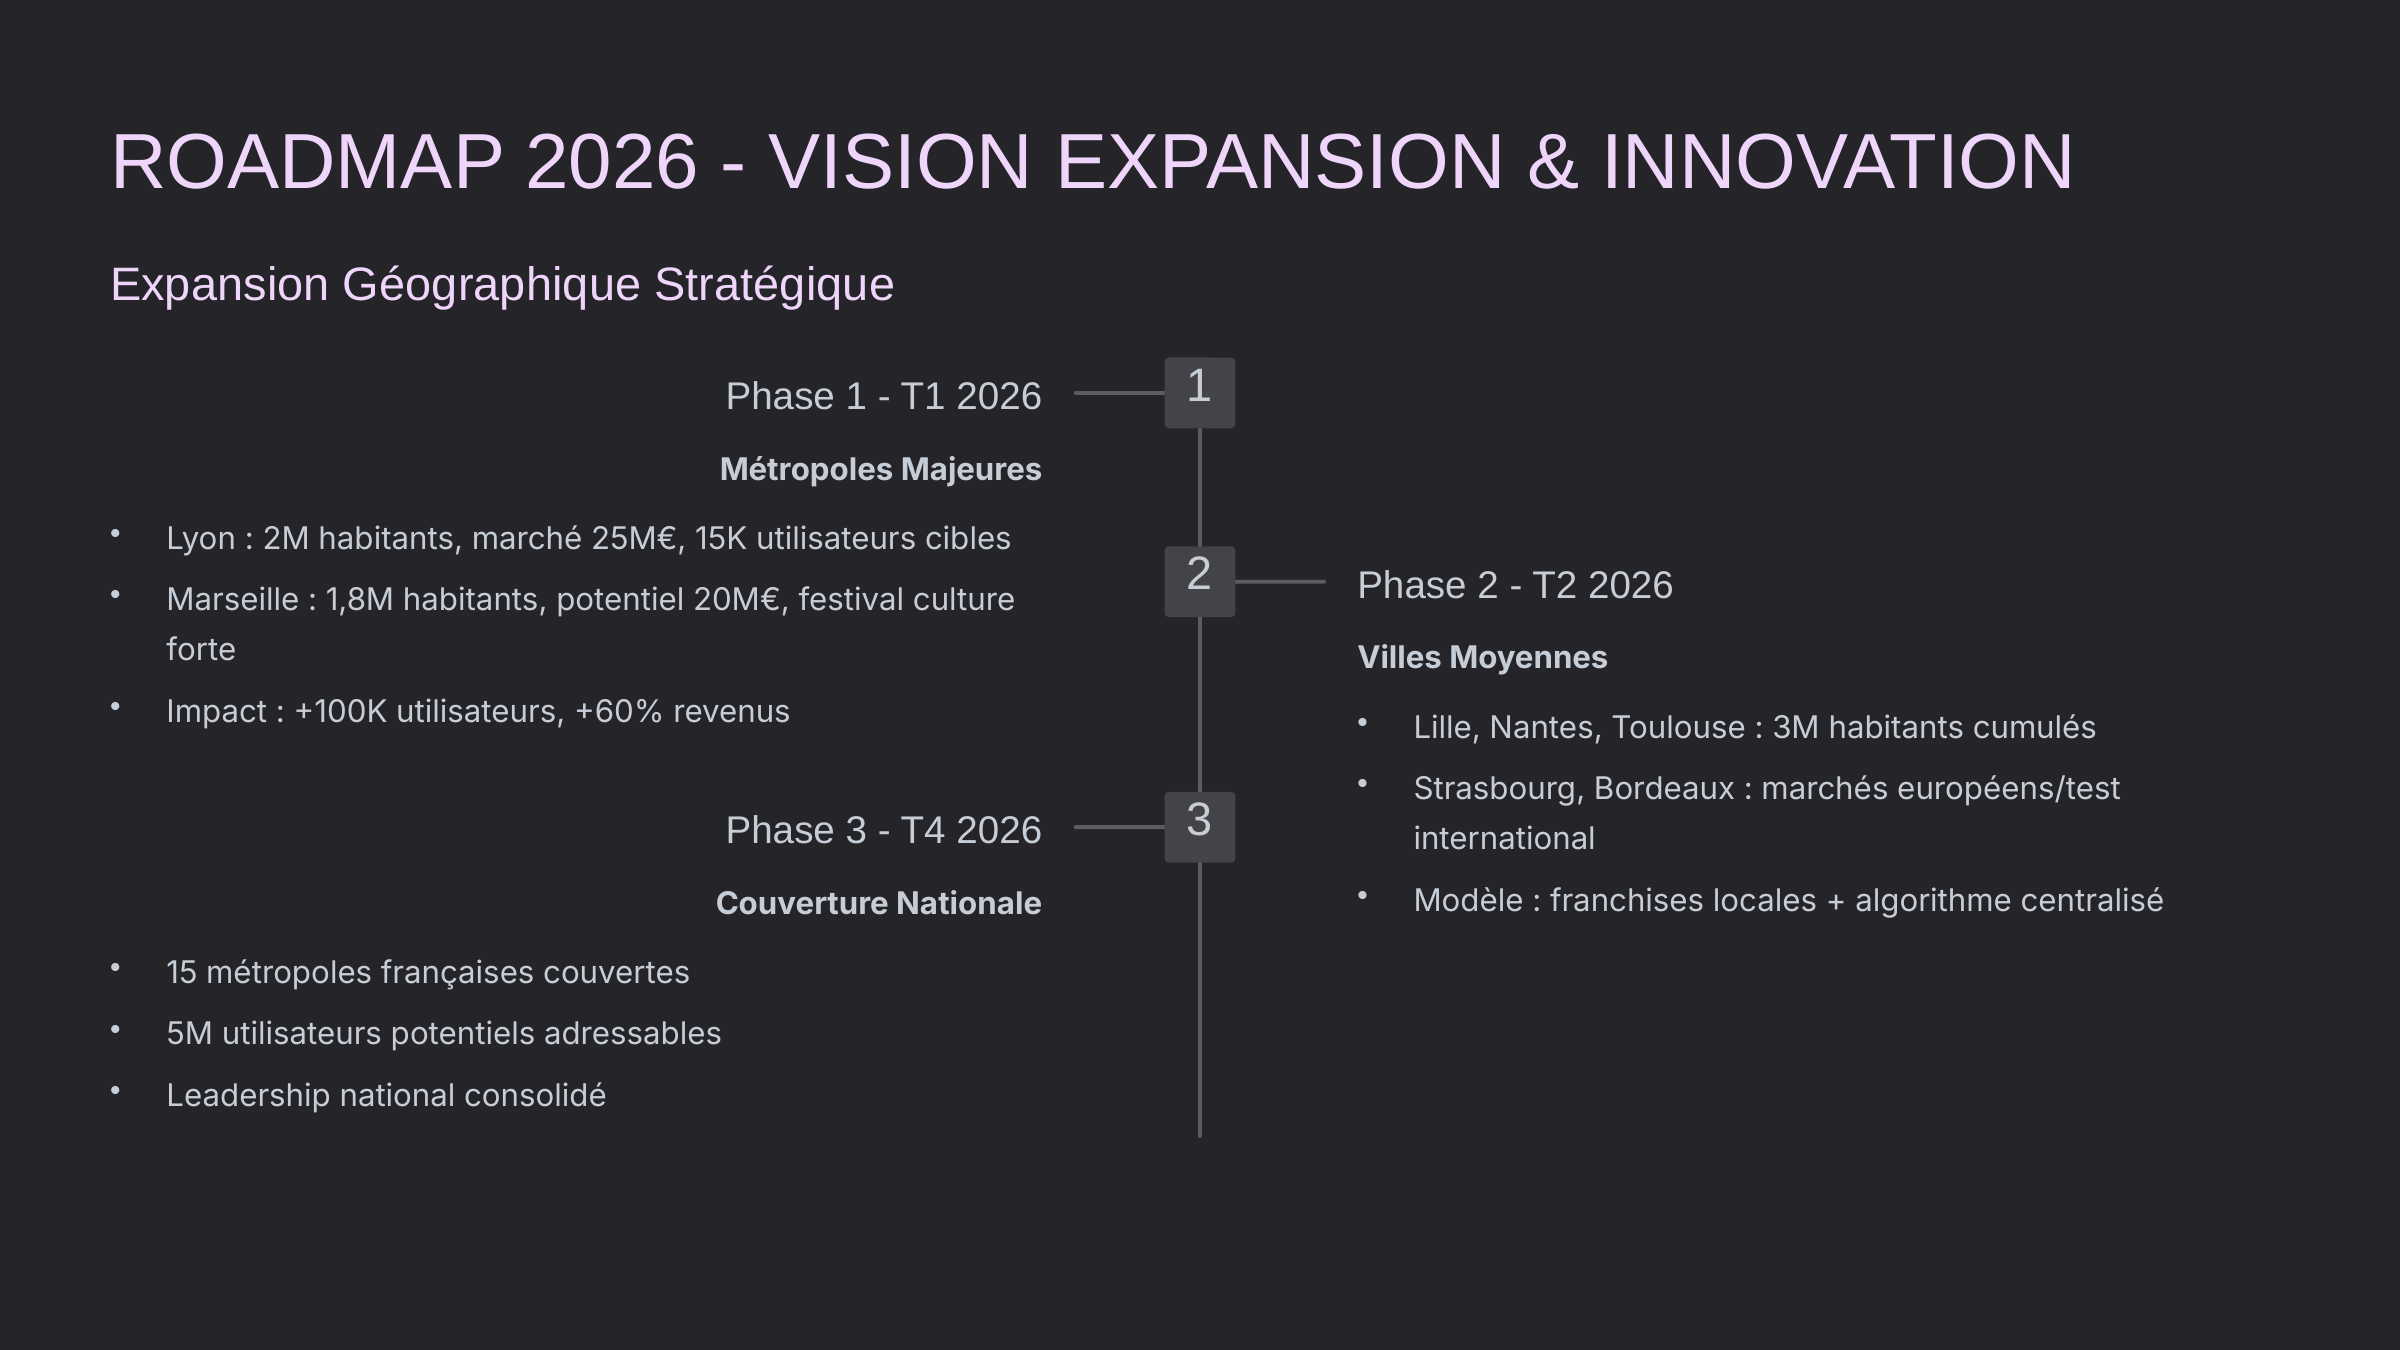

ROADMAP 2026 - VISION EXPANSION & INNOVATION
Expansion Géographique Stratégique

1
Phase 1 - T1 2026

Métropoles Majeures
Lyon : 2M habitants, marché 25M€, 15K utilisateurs cibles

2
Phase 2 - T2 2026
Marseille : 1,8M habitants, potentiel 20M€, festival culture forte

Villes Moyennes
Impact : +100K utilisateurs, +60% revenus
Lille, Nantes, Toulouse : 3M habitants cumulés
Strasbourg, Bordeaux : marchés européens/test international

3
Phase 3 - T4 2026

Modèle : franchises locales + algorithme centralisé
Couverture Nationale
15 métropoles françaises couvertes
5M utilisateurs potentiels adressables
Leadership national consolidé